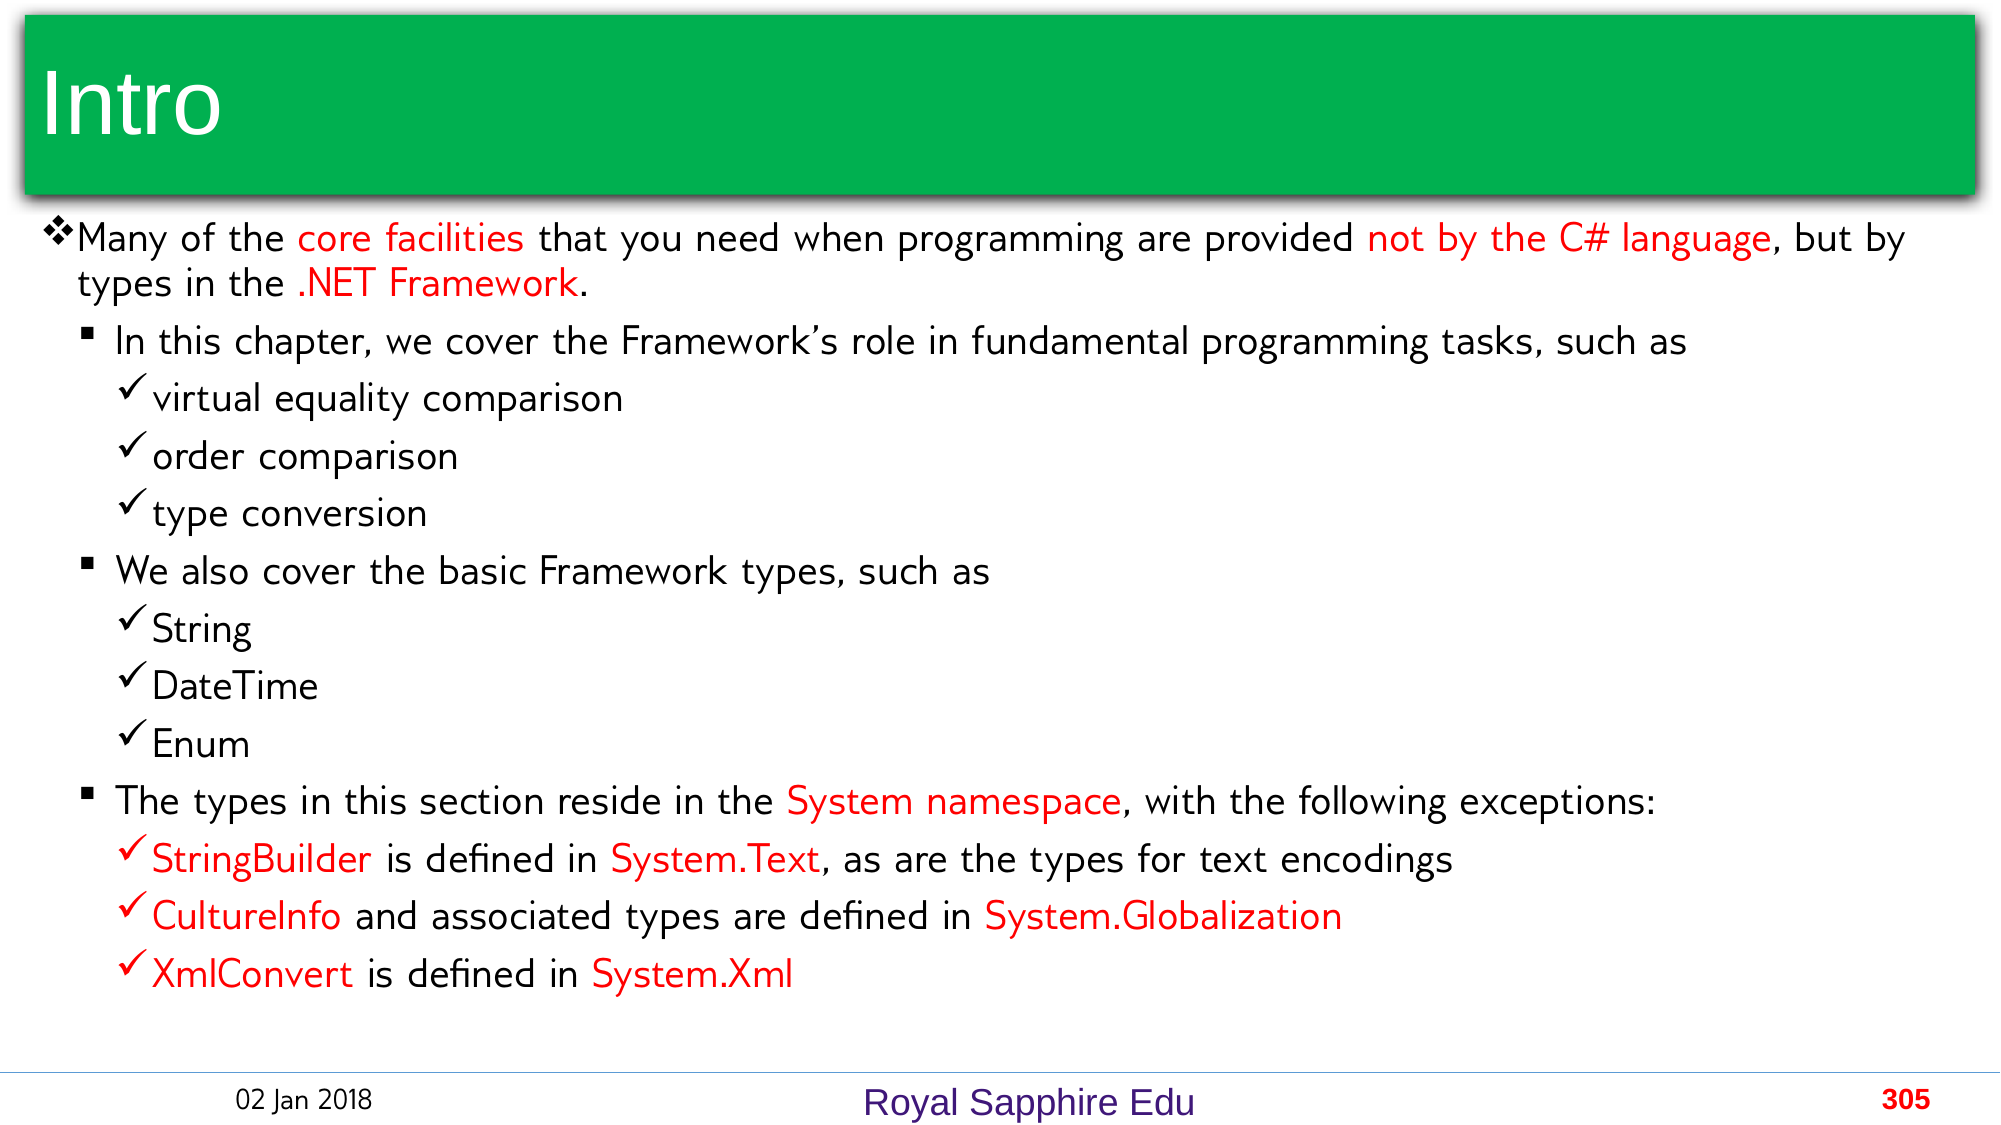

# Intro
Many of the core facilities that you need when programming are provided not by the C# language, but by types in the .NET Framework.
In this chapter, we cover the Framework’s role in fundamental programming tasks, such as
virtual equality comparison
order comparison
type conversion
We also cover the basic Framework types, such as
String
DateTime
Enum
The types in this section reside in the System namespace, with the following exceptions:
StringBuilder is defined in System.Text, as are the types for text encodings
CultureInfo and associated types are defined in System.Globalization
XmlConvert is defined in System.Xml
02 Jan 2018
305